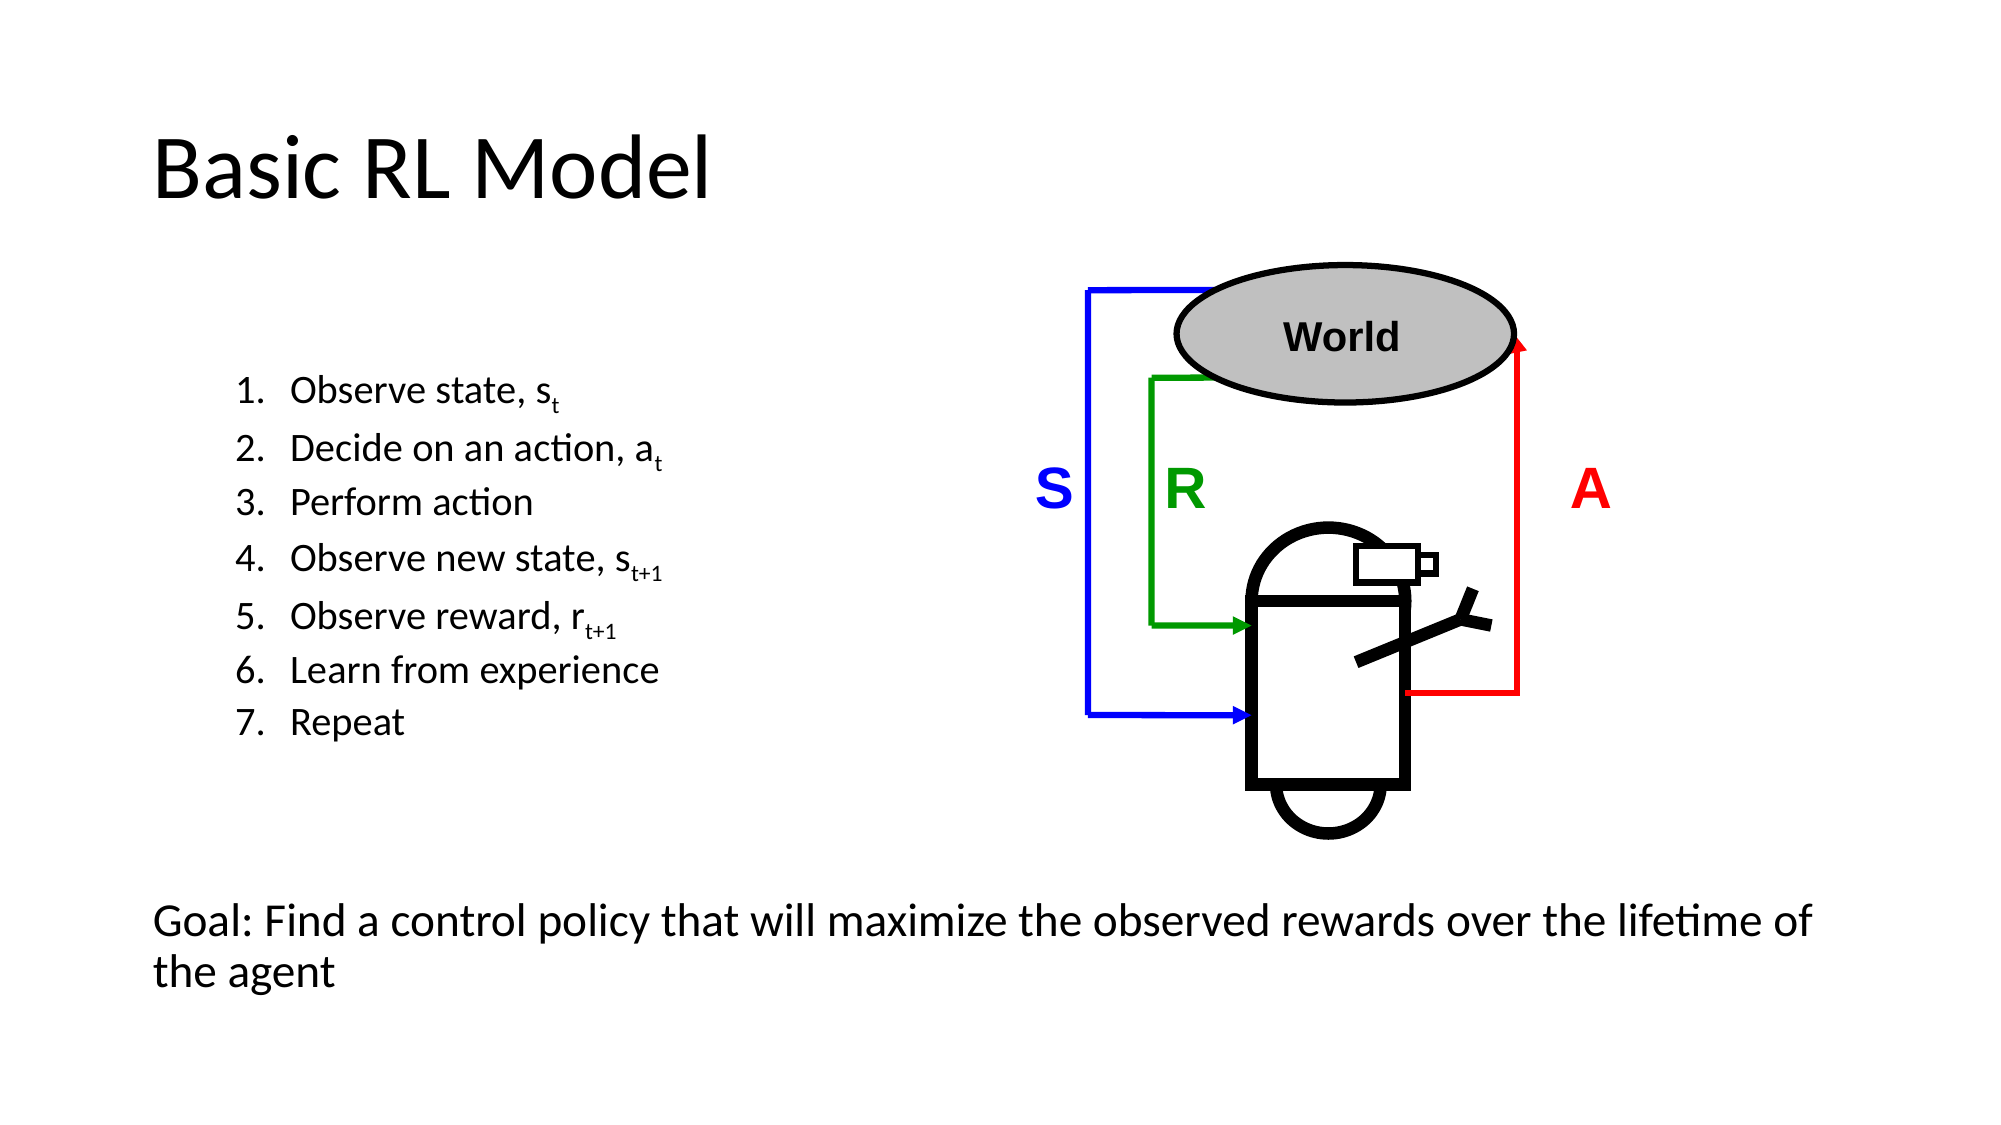

# Basic RL Model

World

Observe state, st
Decide on an action, at
Perform action
Observe new state, st+1
Observe reward, rt+1
Learn from experience
Repeat

Goal: Find a control policy that will maximize the observed rewards over the lifetime of the agent

S
R
A